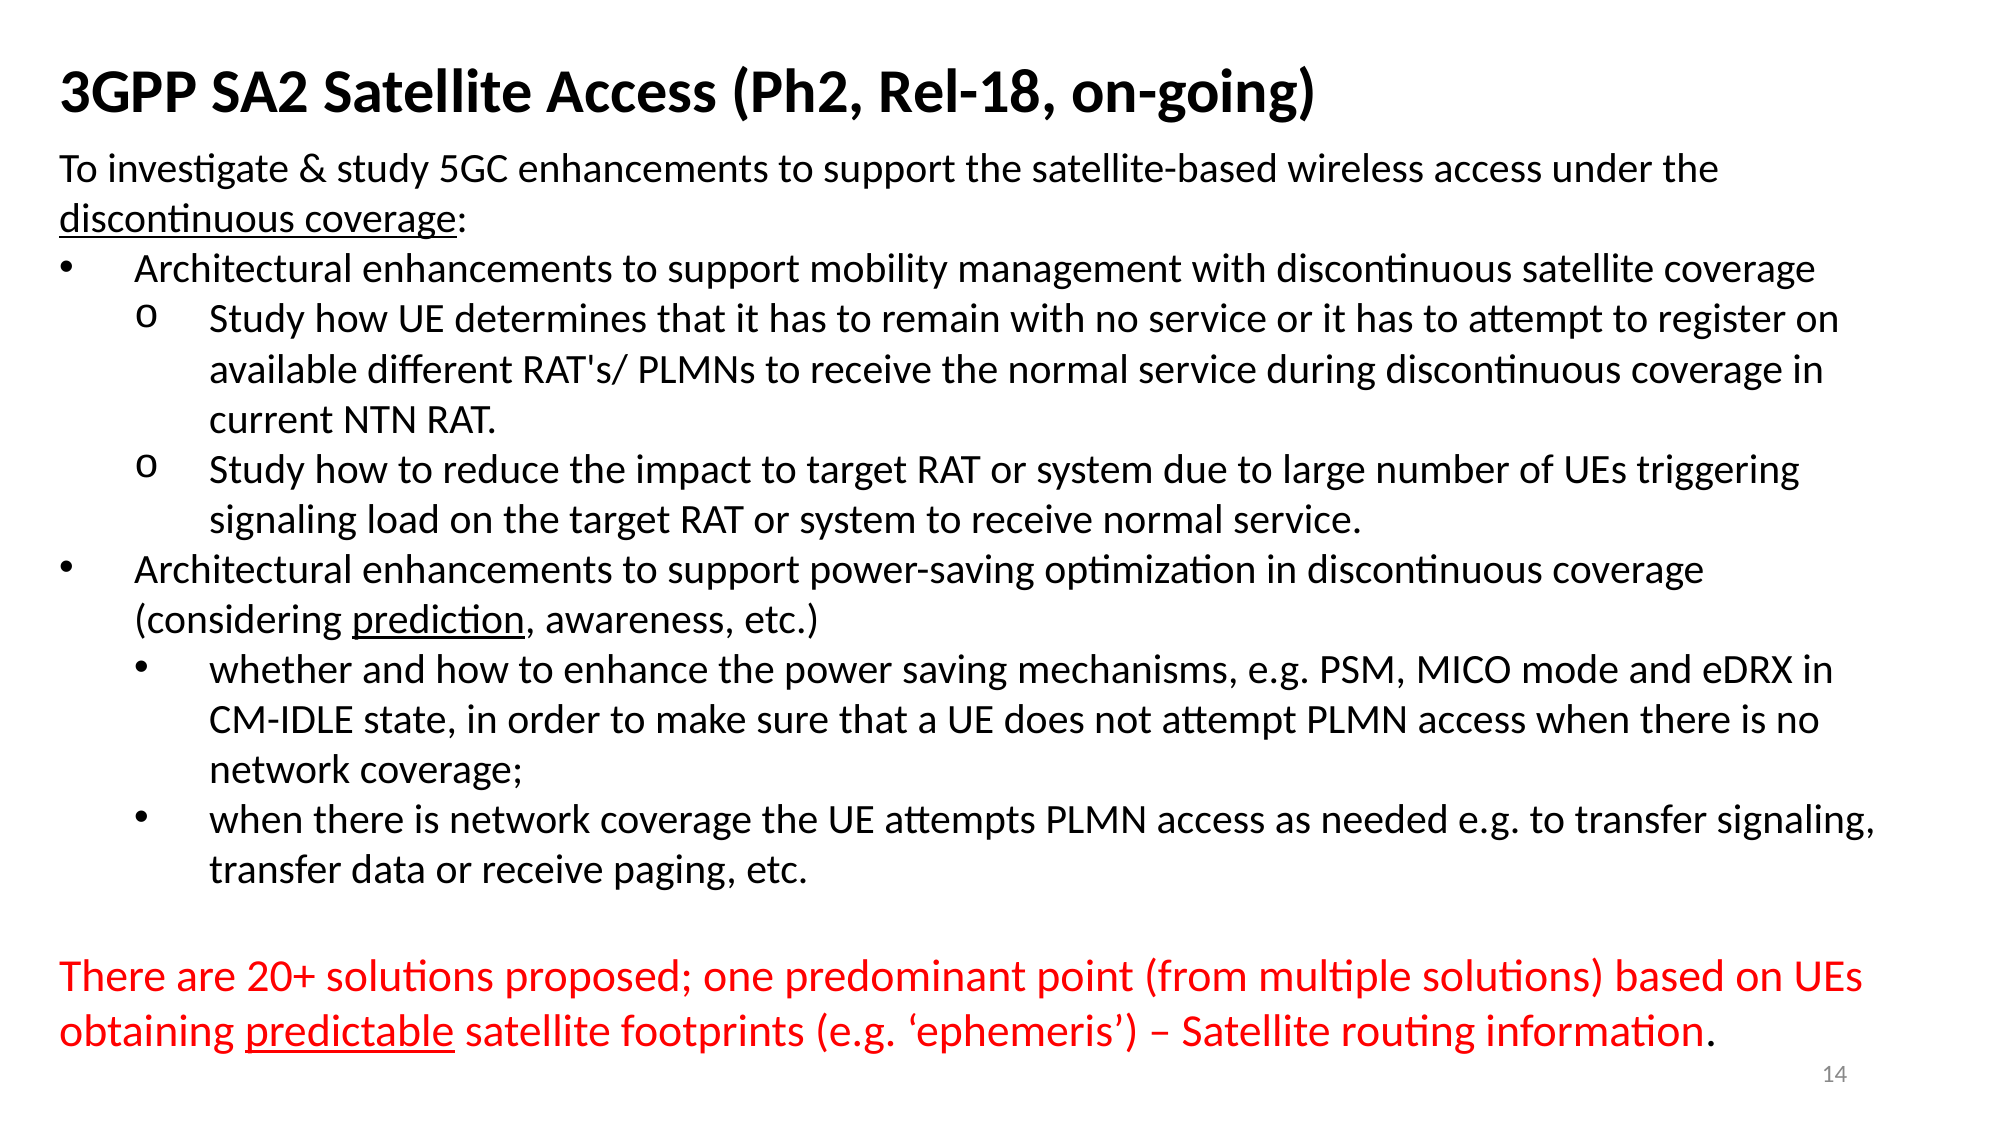

# 3GPP SA2 Satellite Access (Ph2, Rel-18, on-going)
To investigate & study 5GC enhancements to support the satellite-based wireless access under the discontinuous coverage:
Architectural enhancements to support mobility management with discontinuous satellite coverage
Study how UE determines that it has to remain with no service or it has to attempt to register on available different RAT's/ PLMNs to receive the normal service during discontinuous coverage in current NTN RAT.
Study how to reduce the impact to target RAT or system due to large number of UEs triggering signaling load on the target RAT or system to receive normal service.
Architectural enhancements to support power-saving optimization in discontinuous coverage (considering prediction, awareness, etc.)
whether and how to enhance the power saving mechanisms, e.g. PSM, MICO mode and eDRX in CM-IDLE state, in order to make sure that a UE does not attempt PLMN access when there is no network coverage;
when there is network coverage the UE attempts PLMN access as needed e.g. to transfer signaling, transfer data or receive paging, etc.
There are 20+ solutions proposed; one predominant point (from multiple solutions) based on UEs obtaining predictable satellite footprints (e.g. ‘ephemeris’) – Satellite routing information.
14